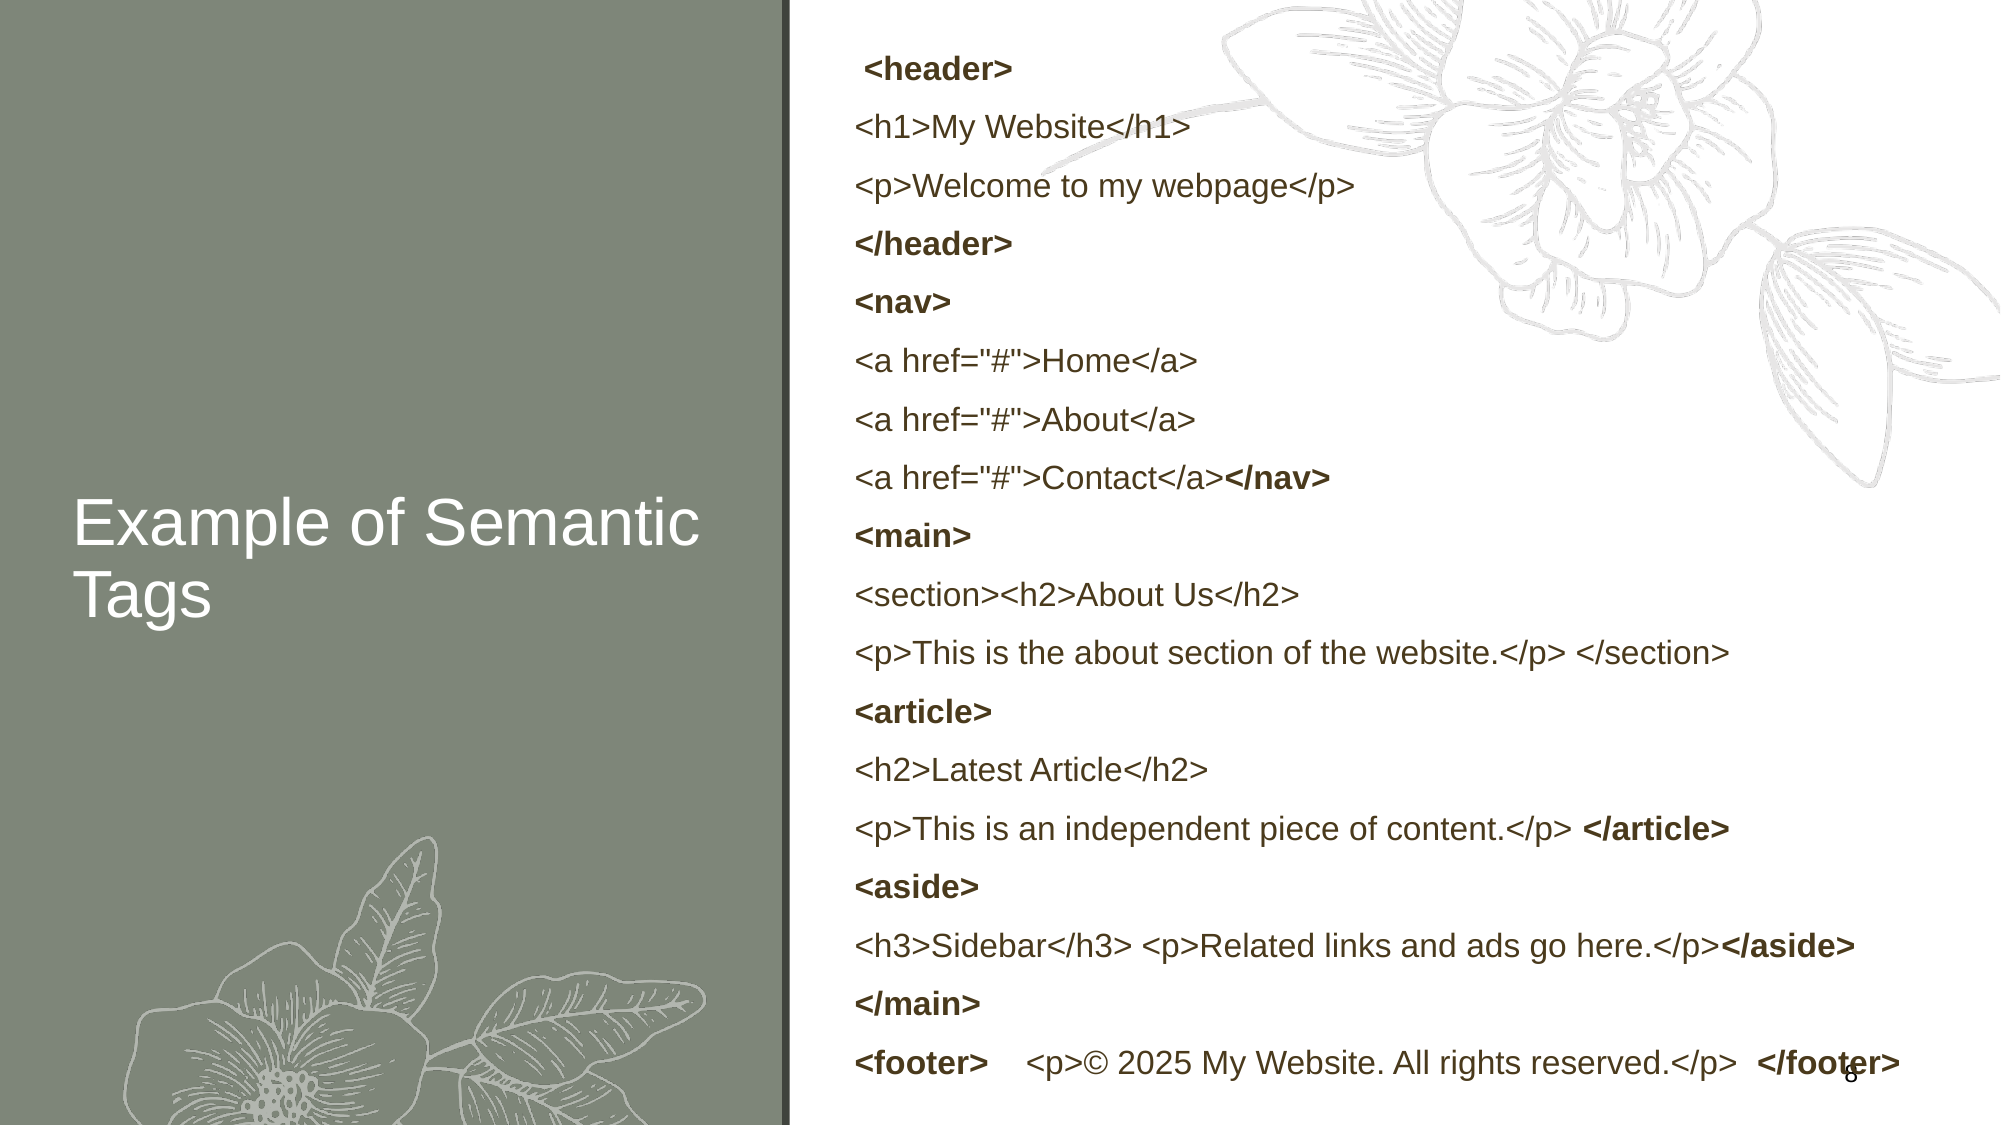

<header>
<h1>My Website</h1>
<p>Welcome to my webpage</p>
</header>
<nav>
<a href="#">Home</a>
<a href="#">About</a>
<a href="#">Contact</a></nav>
<main>
<section><h2>About Us</h2>
<p>This is the about section of the website.</p> </section>
<article>
<h2>Latest Article</h2>
<p>This is an independent piece of content.</p> </article>
<aside>
<h3>Sidebar</h3> <p>Related links and ads go here.</p></aside>
</main>
<footer>    <p>© 2025 My Website. All rights reserved.</p>  </footer>
# Example of Semantic Tags
8